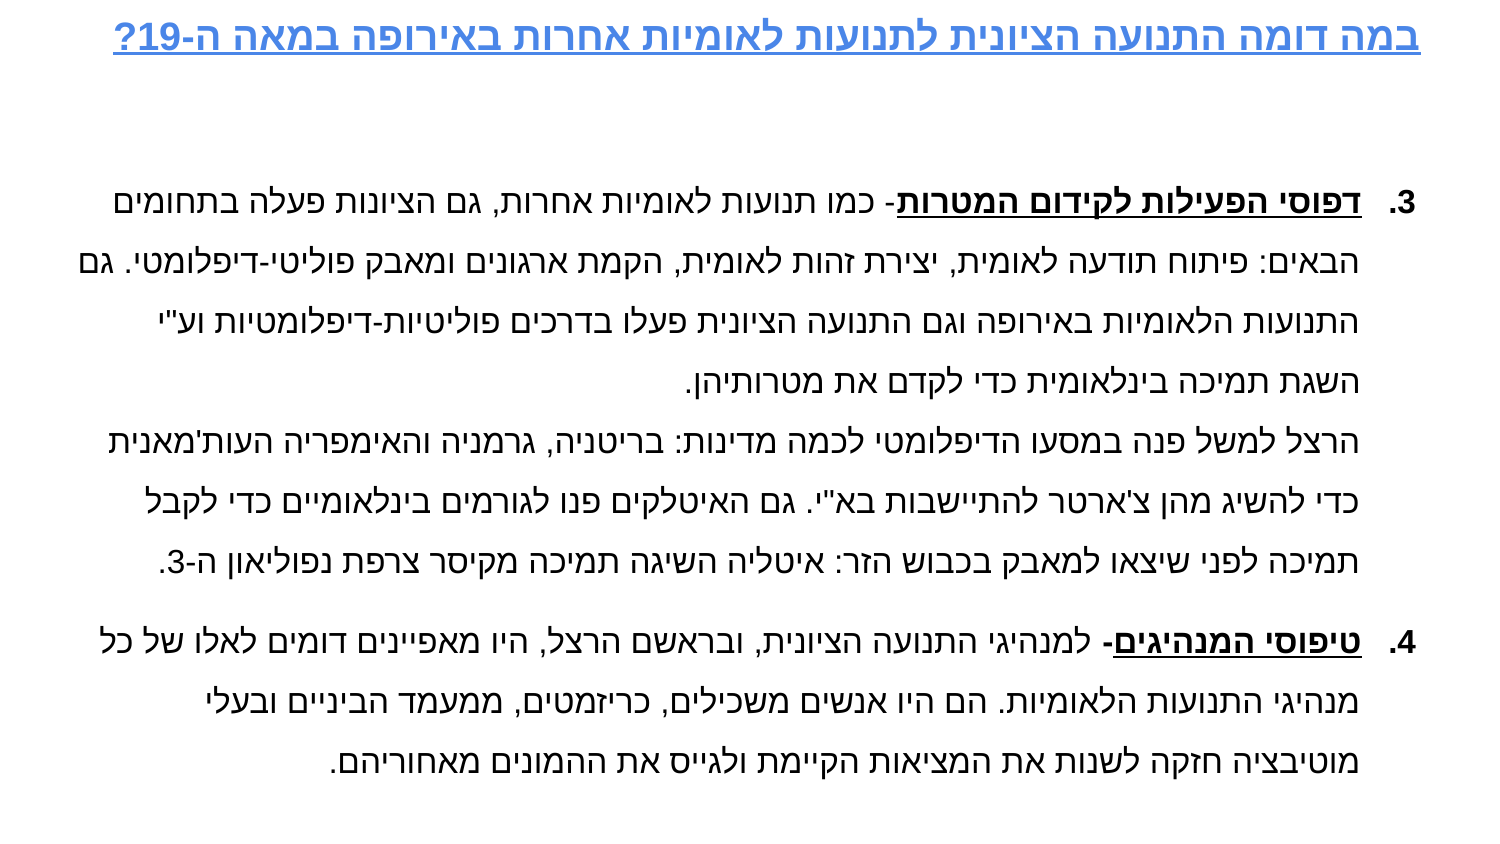

במה דומה התנועה הציונית לתנועות לאומיות אחרות באירופה במאה ה-19?
דפוסי הפעילות לקידום המטרות- כמו תנועות לאומיות אחרות, גם הציונות פעלה בתחומים הבאים: פיתוח תודעה לאומית, יצירת זהות לאומית, הקמת ארגונים ומאבק פוליטי-דיפלומטי. גם התנועות הלאומיות באירופה וגם התנועה הציונית פעלו בדרכים פוליטיות-דיפלומטיות וע"י השגת תמיכה בינלאומית כדי לקדם את מטרותיהן.
הרצל למשל פנה במסעו הדיפלומטי לכמה מדינות: בריטניה, גרמניה והאימפריה העות'מאנית כדי להשיג מהן צ'ארטר להתיישבות בא"י. גם האיטלקים פנו לגורמים בינלאומיים כדי לקבל תמיכה לפני שיצאו למאבק בכבוש הזר: איטליה השיגה תמיכה מקיסר צרפת נפוליאון ה-3.
טיפוסי המנהיגים- למנהיגי התנועה הציונית, ובראשם הרצל, היו מאפיינים דומים לאלו של כל מנהיגי התנועות הלאומיות. הם היו אנשים משכילים, כריזמטים, ממעמד הביניים ובעלי מוטיבציה חזקה לשנות את המציאות הקיימת ולגייס את ההמונים מאחוריהם.